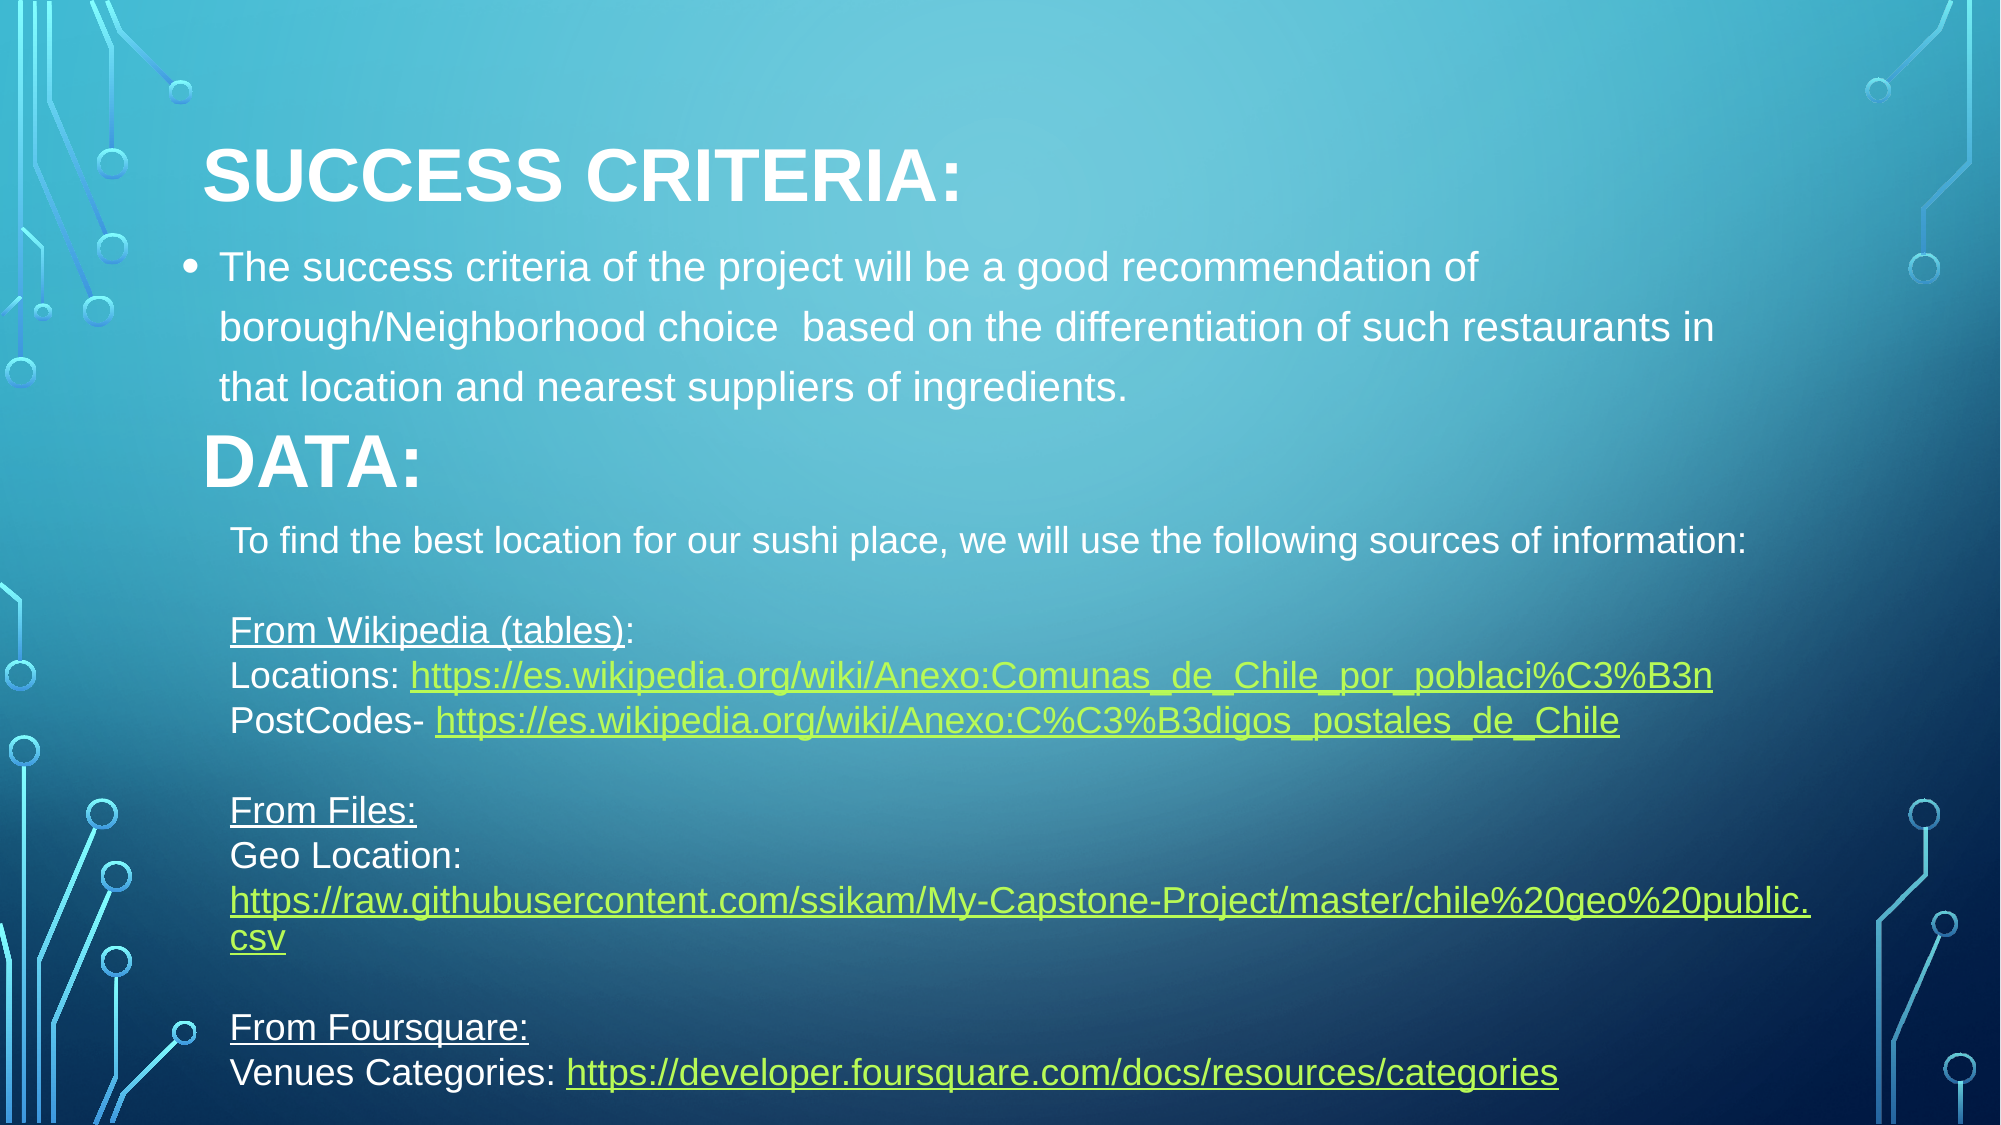

# Success Criteria:
The success criteria of the project will be a good recommendation of borough/Neighborhood choice  based on the differentiation of such restaurants in that location and nearest suppliers of ingredients.

Data:
To find the best location for our sushi place, we will use the following sources of information:

From Wikipedia (tables):
Locations: https://es.wikipedia.org/wiki/Anexo:Comunas_de_Chile_por_poblaci%C3%B3n
PostCodes- https://es.wikipedia.org/wiki/Anexo:C%C3%B3digos_postales_de_Chile

From Files:
Geo Location: https://raw.githubusercontent.com/ssikam/My-Capstone-Project/master/chile%20geo%20public.csv

From Foursquare:
Venues Categories: https://developer.foursquare.com/docs/resources/categories